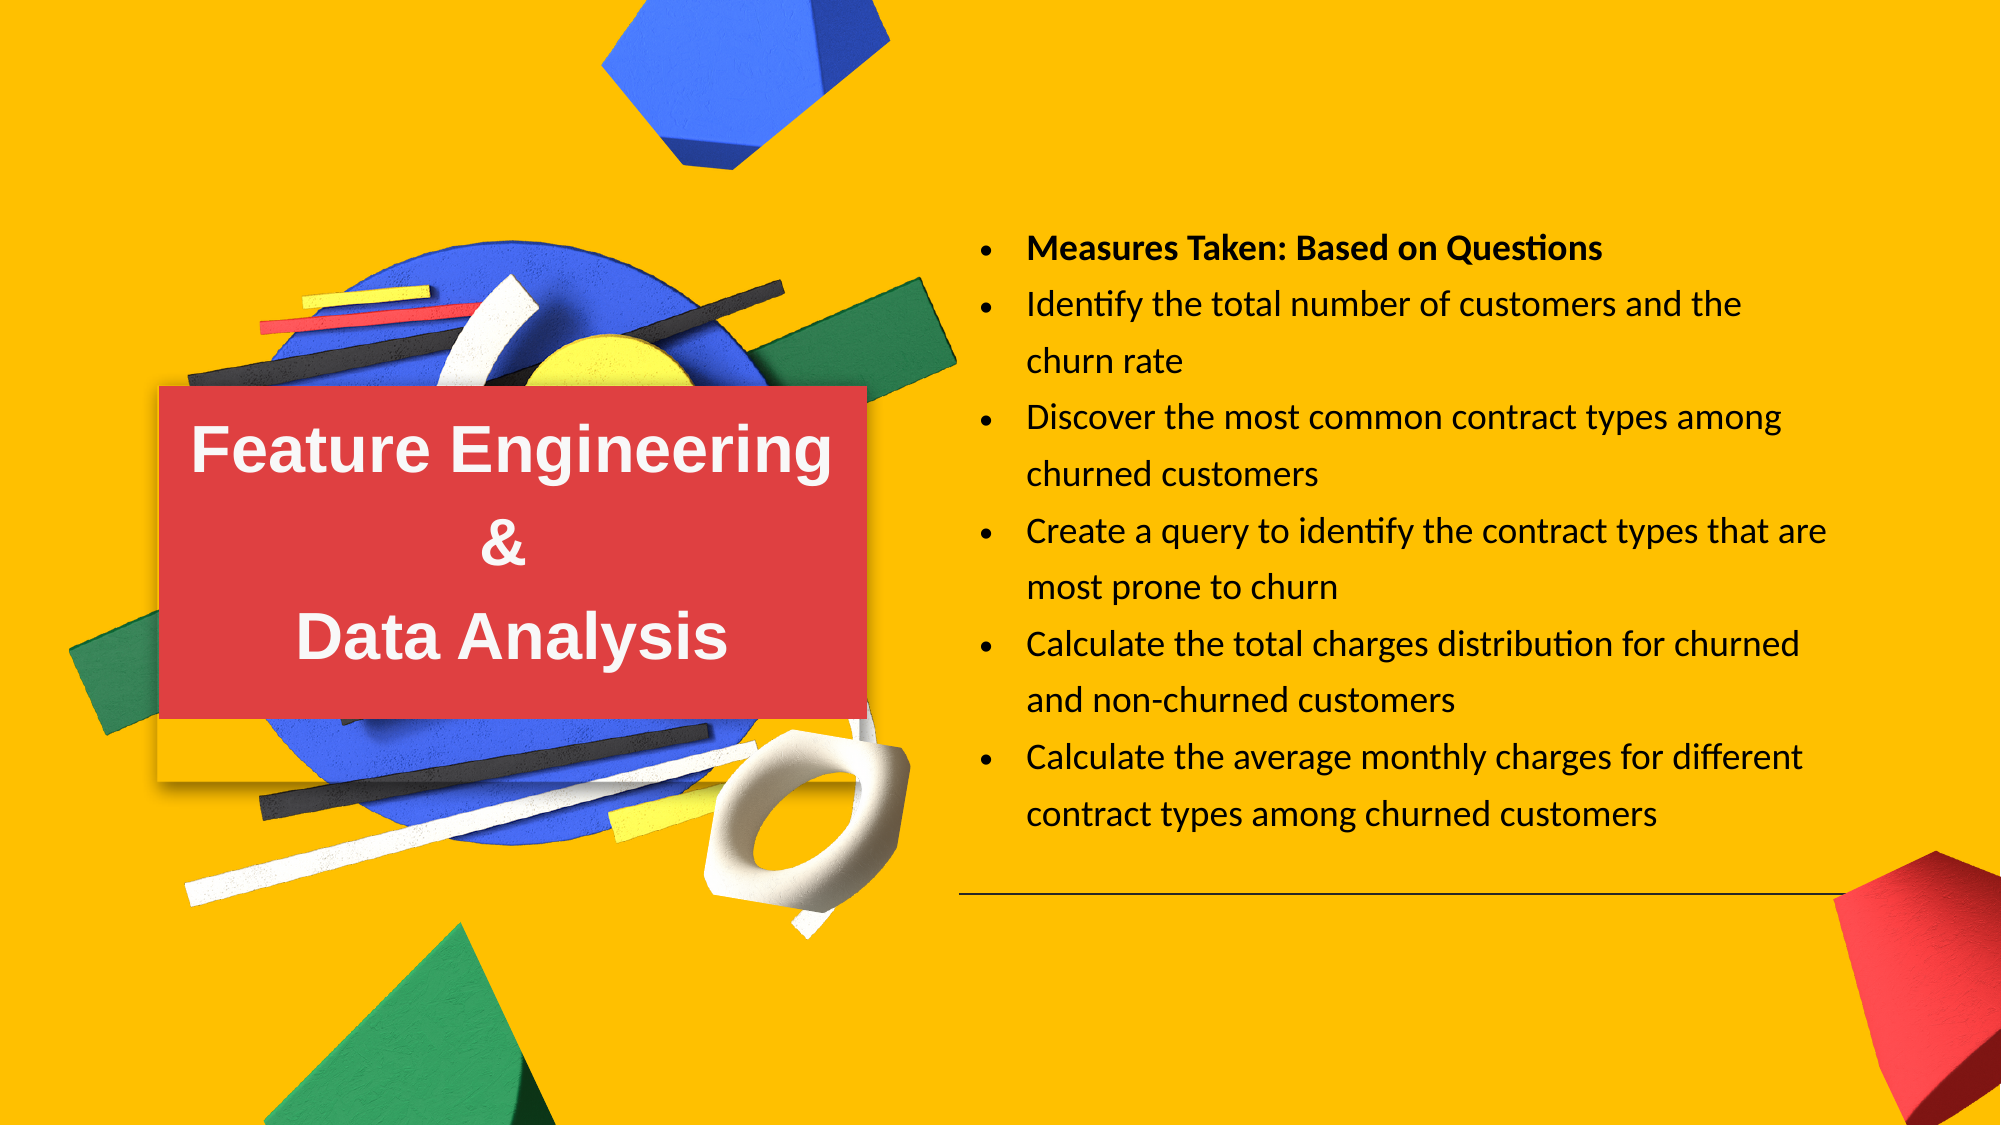

| Measures Taken: Based on Questions Identify the total number of customers and the churn rate Discover the most common contract types among churned customers Create a query to identify the contract types that are most prone to churn Calculate the total charges distribution for churned and non-churned customers Calculate the average monthly charges for different contract types among churned customers |
| --- |
|  |
|  |

Feature Engineering &
Data Analysis